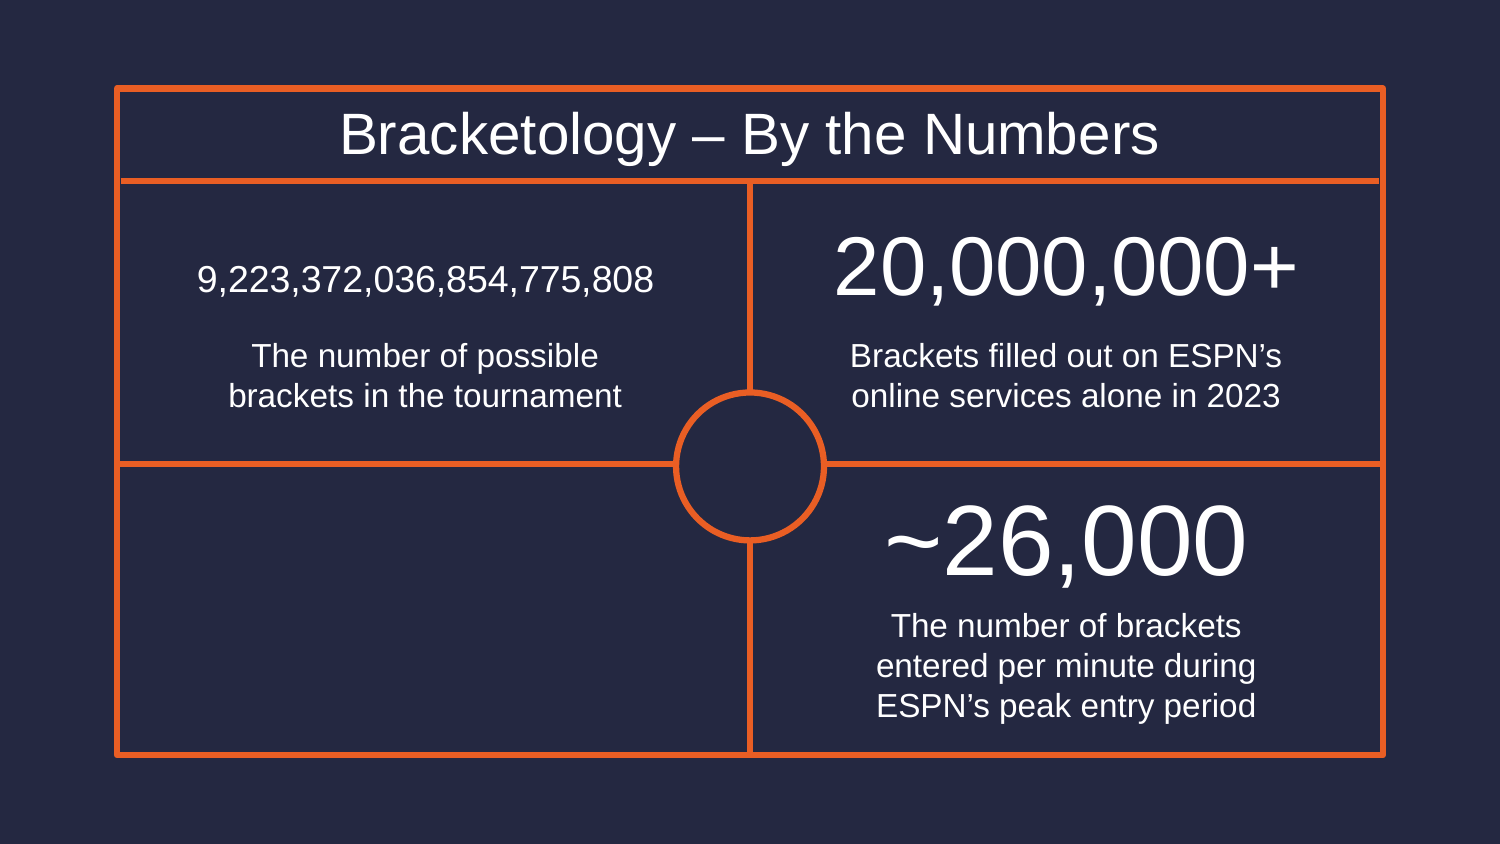

# Bracketology – By the Numbers
20,000,000+
9,223,372,036,854,775,808
The number of possible brackets in the tournament
Brackets filled out on ESPN’s online services alone in 2023

~26,000
The number of brackets entered per minute during ESPN’s peak entry period